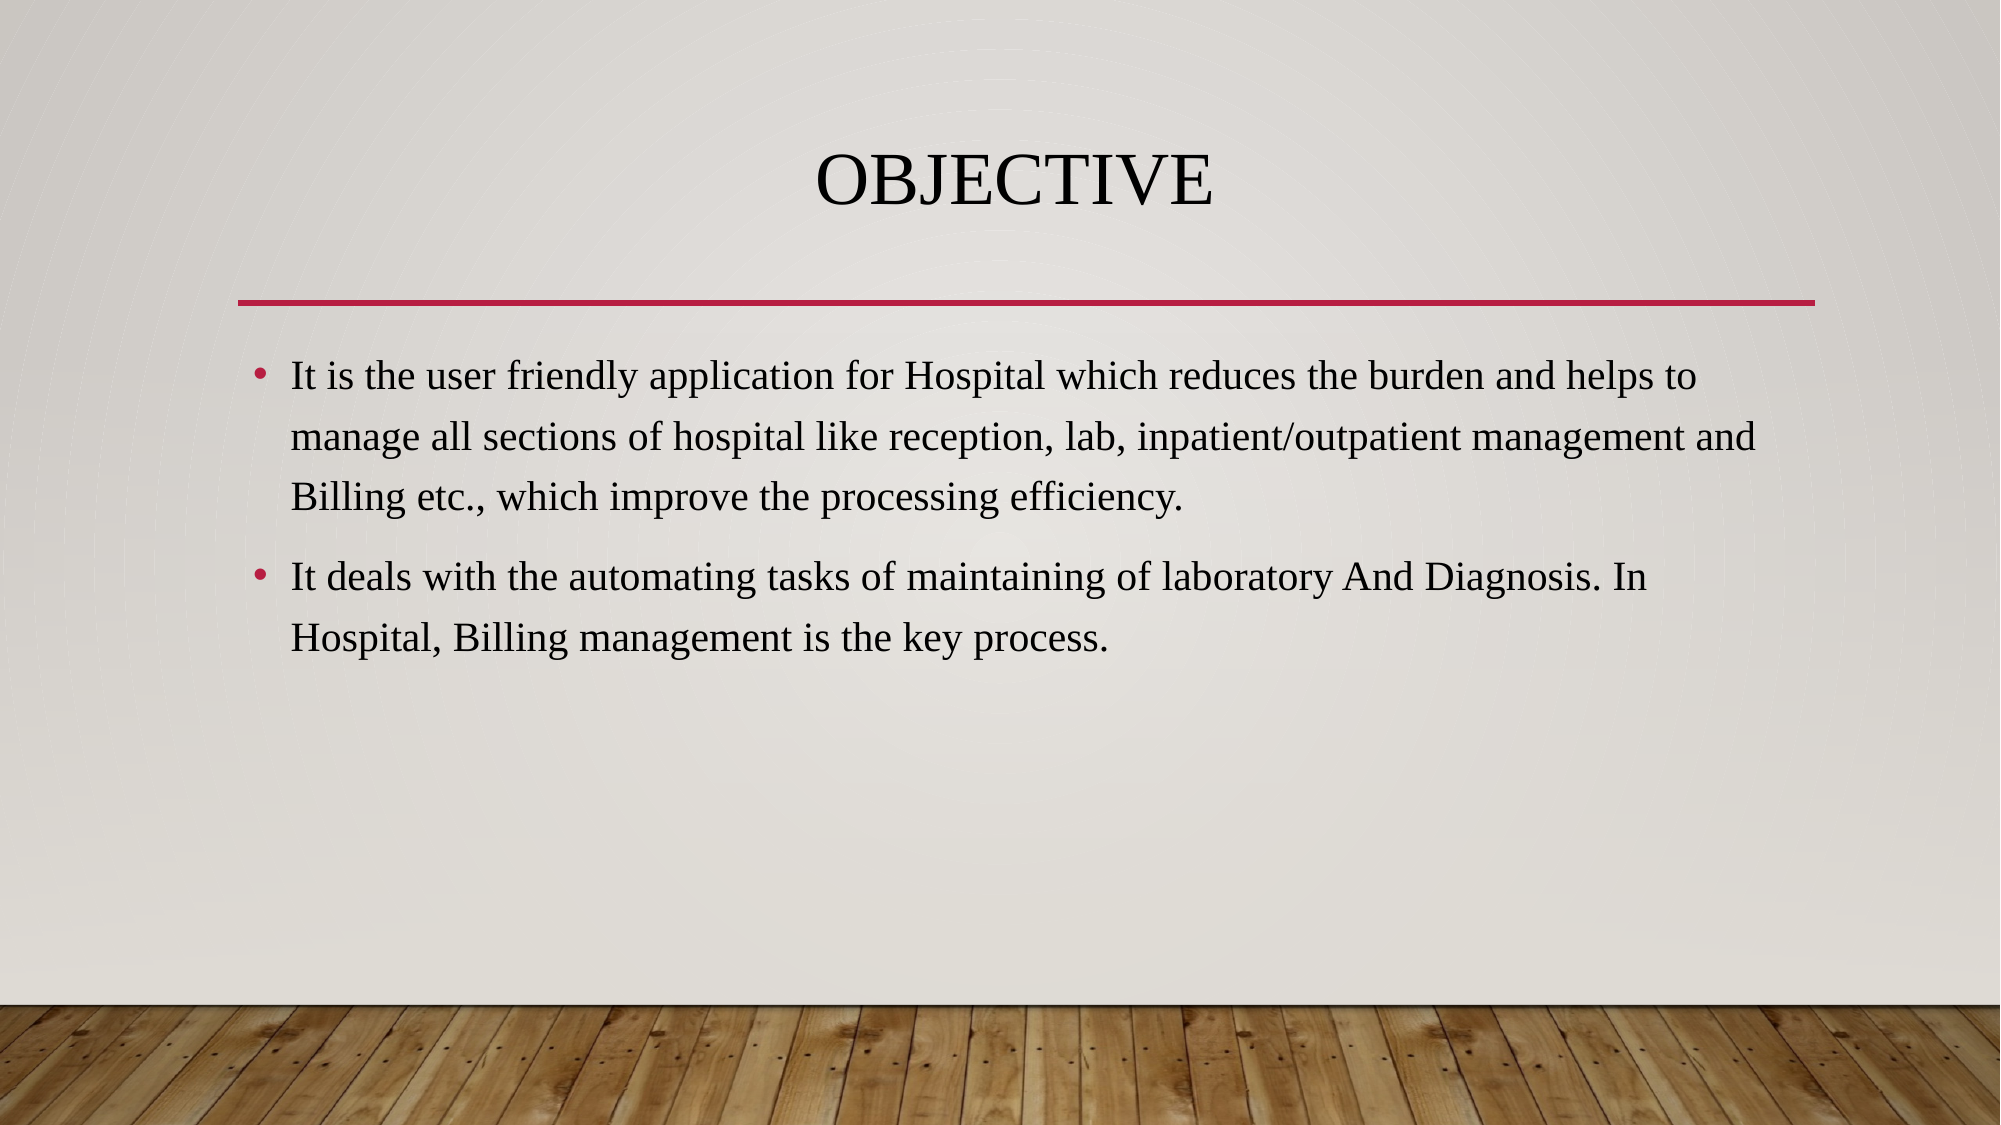

# Objective
It is the user friendly application for Hospital which reduces the burden and helps to manage all sections of hospital like reception, lab, inpatient/outpatient management and Billing etc., which improve the processing efficiency.
It deals with the automating tasks of maintaining of laboratory And Diagnosis. In Hospital, Billing management is the key process.